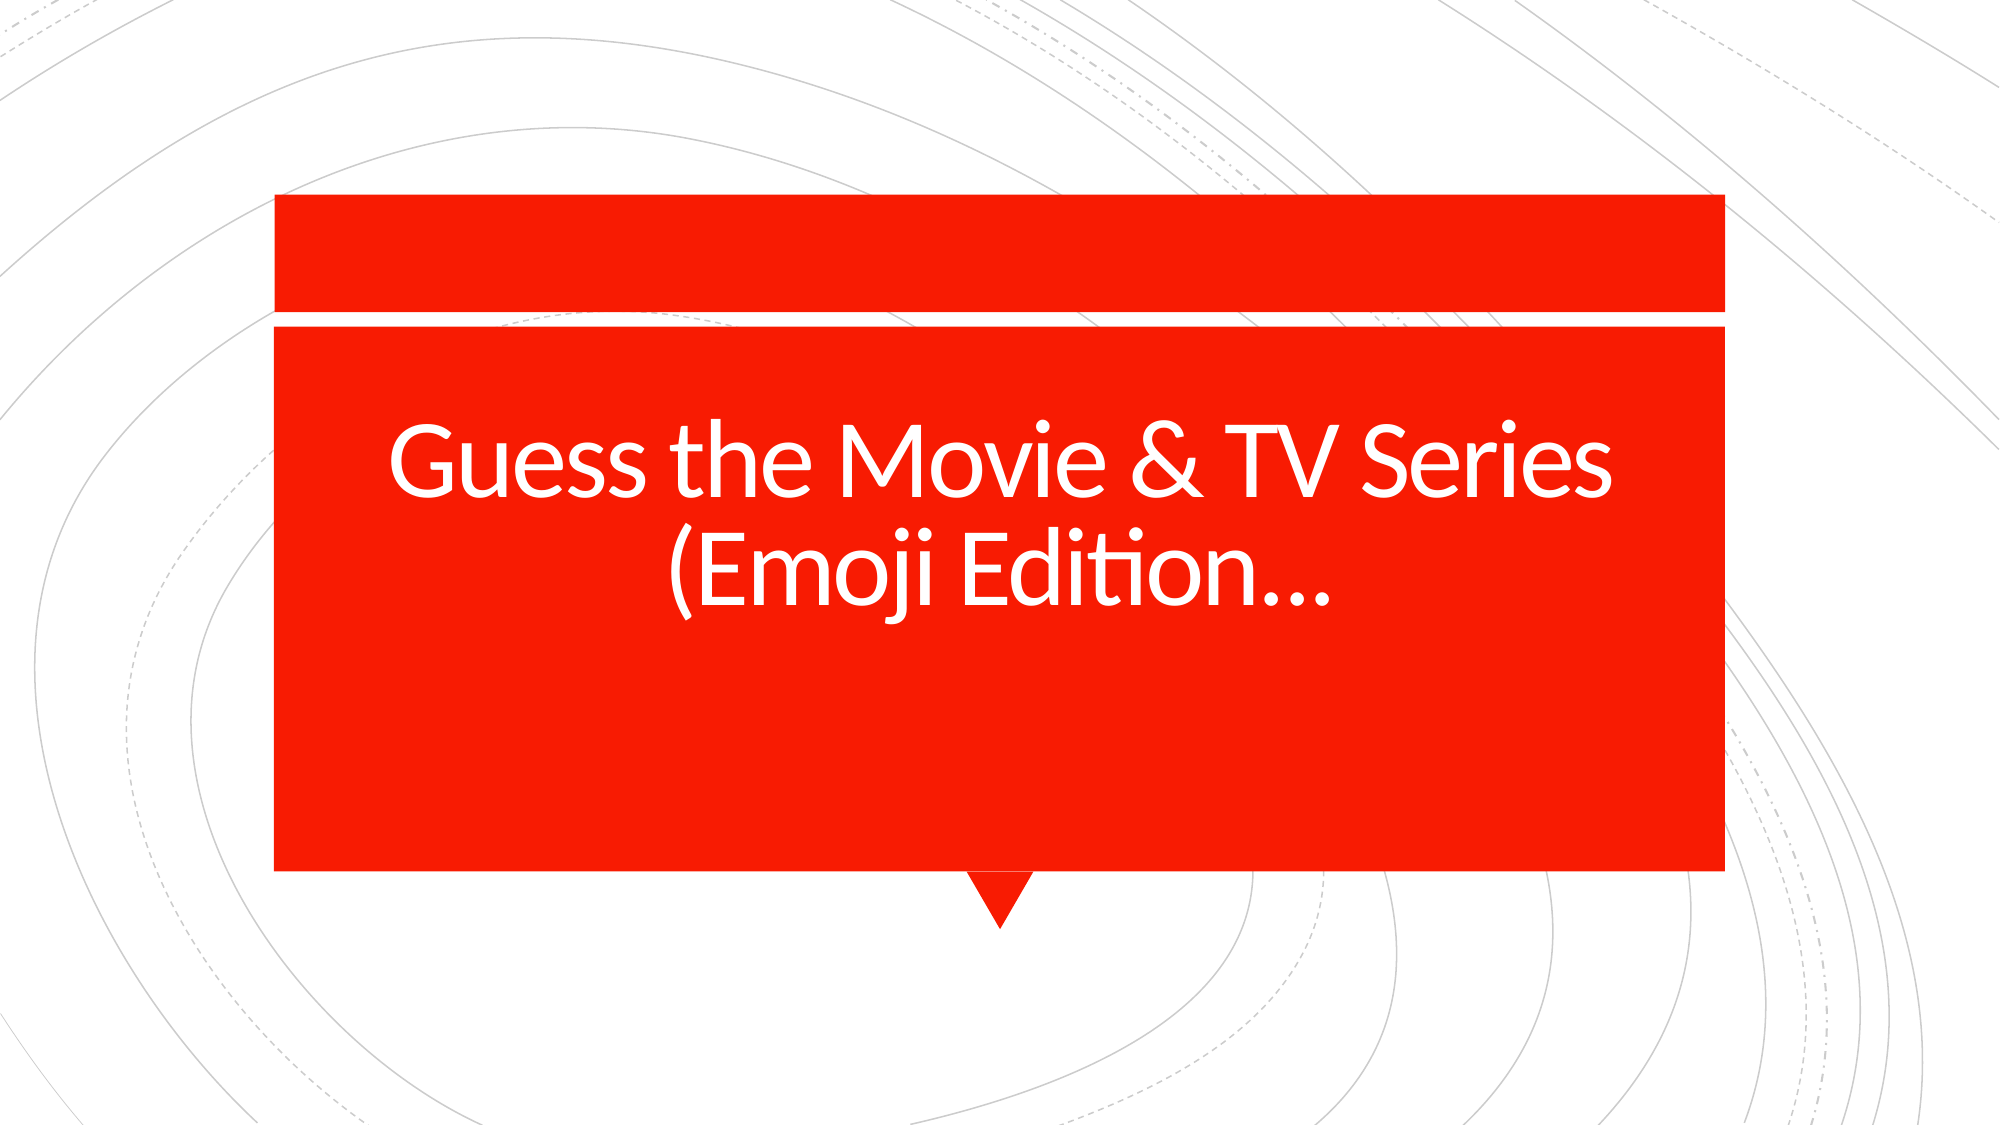

# Guess the Movie & TV Series (Emoji Edition...